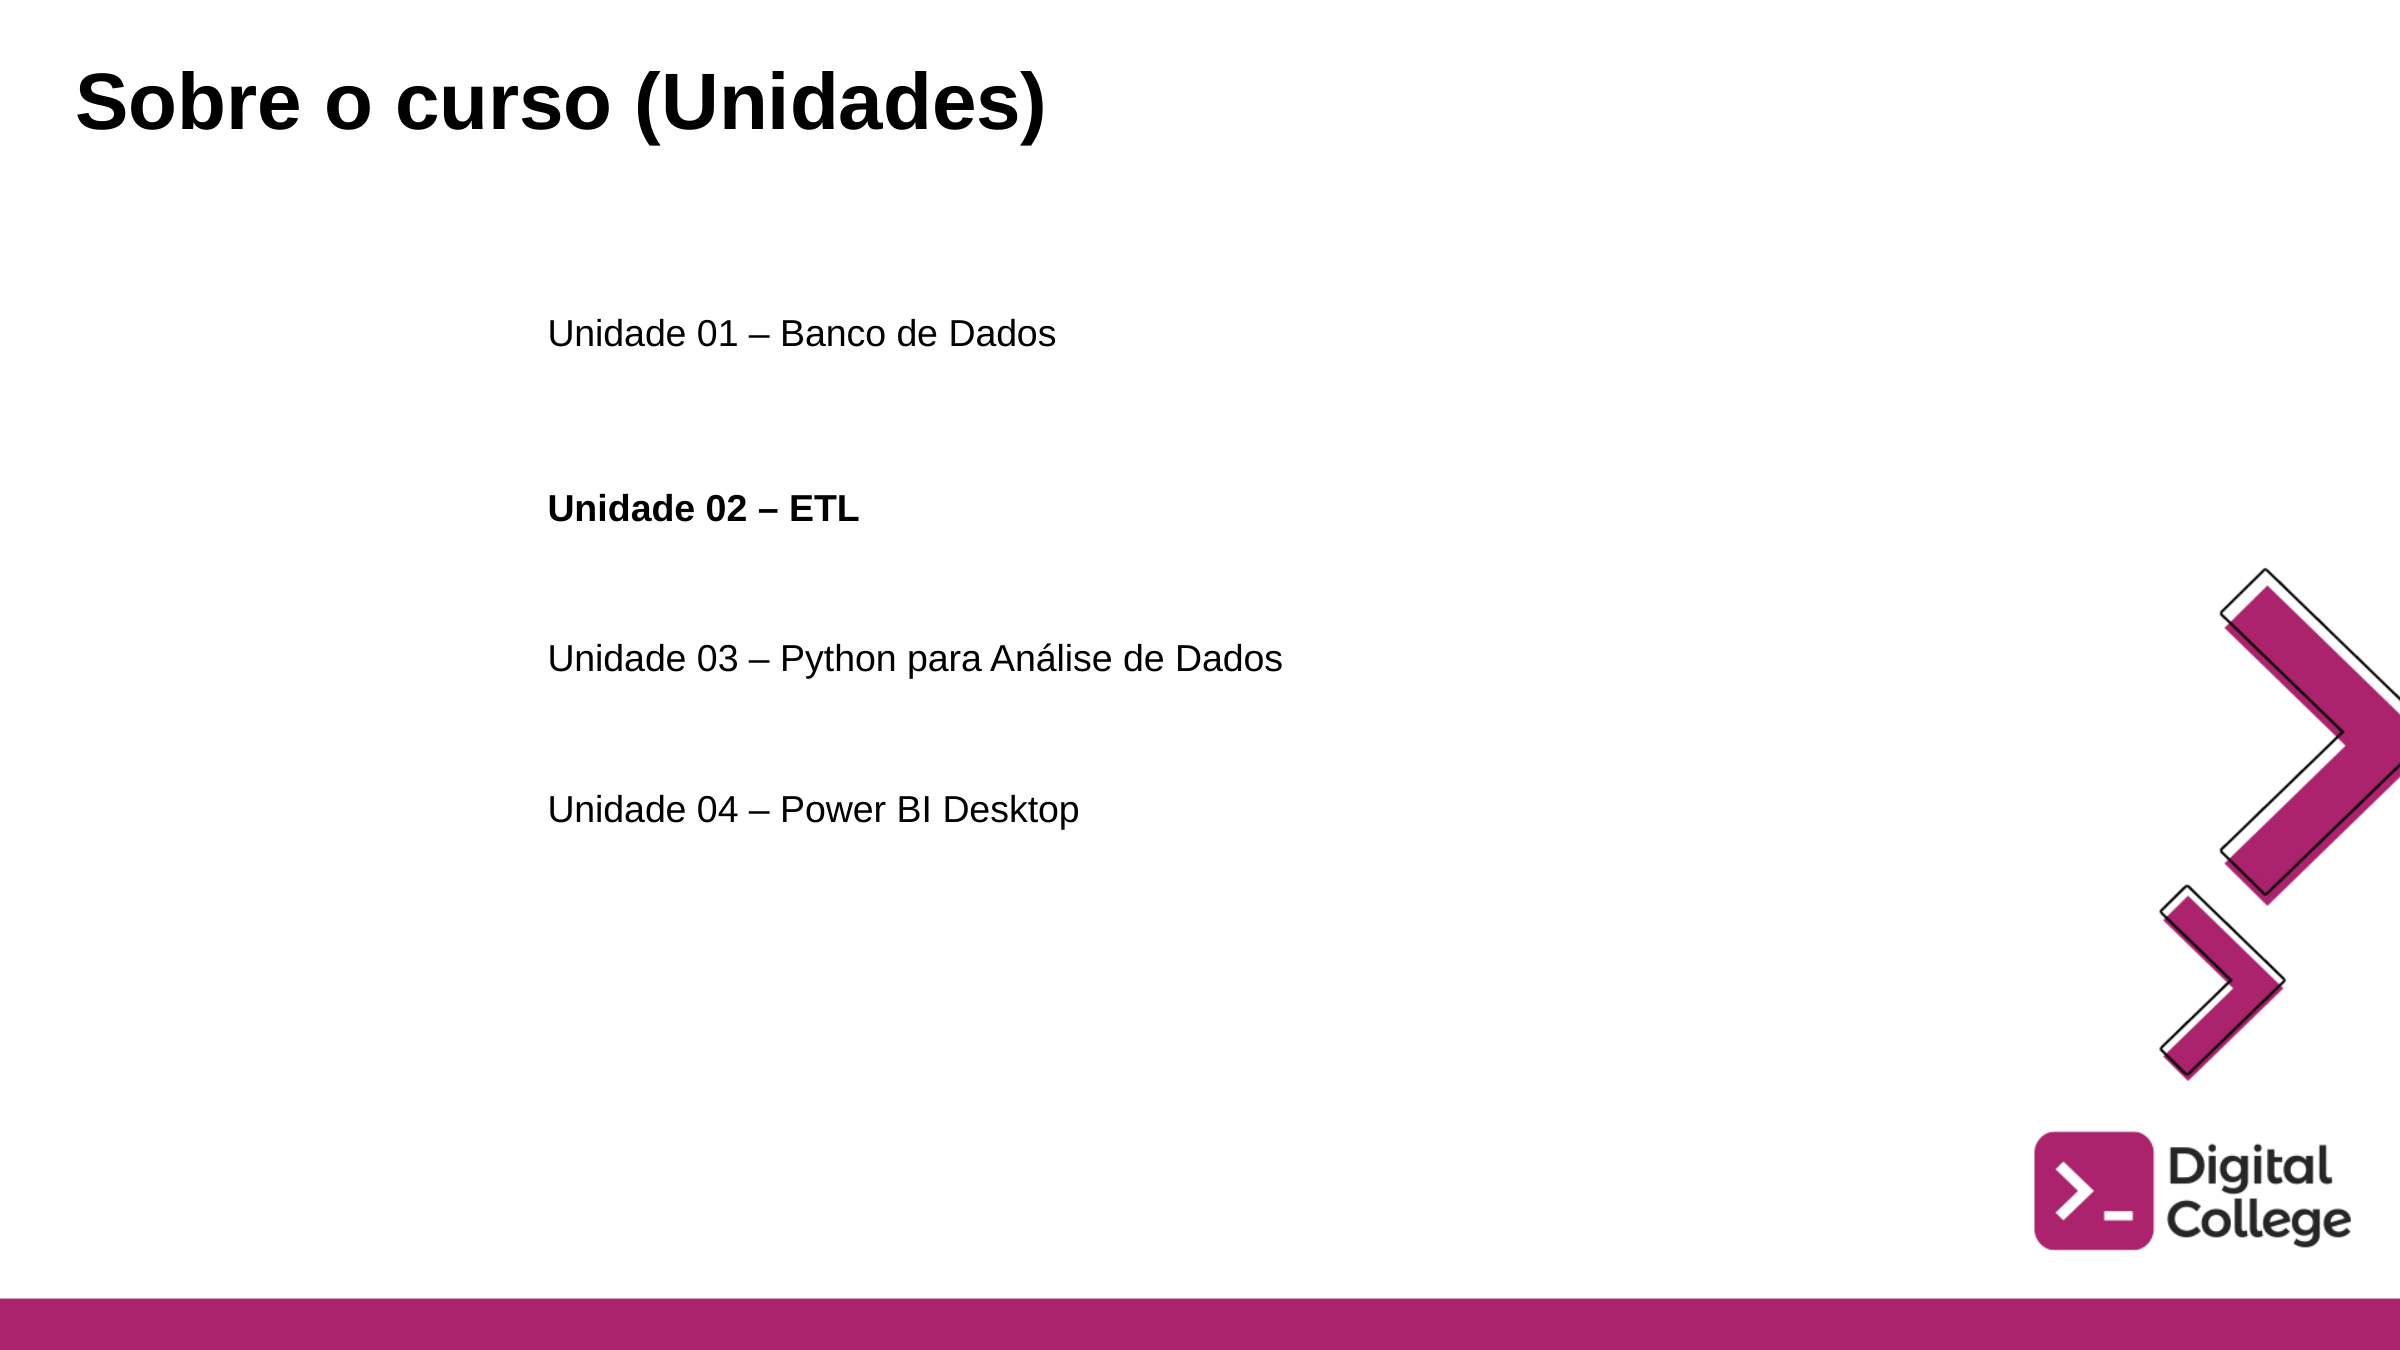

Sobre o curso (Unidades)
| Unidade 01 – Banco de Dados |
| --- |
| Unidade 02 – ETL |
| Unidade 03 – Python para Análise de Dados |
| Unidade 04 – Power BI Desktop |